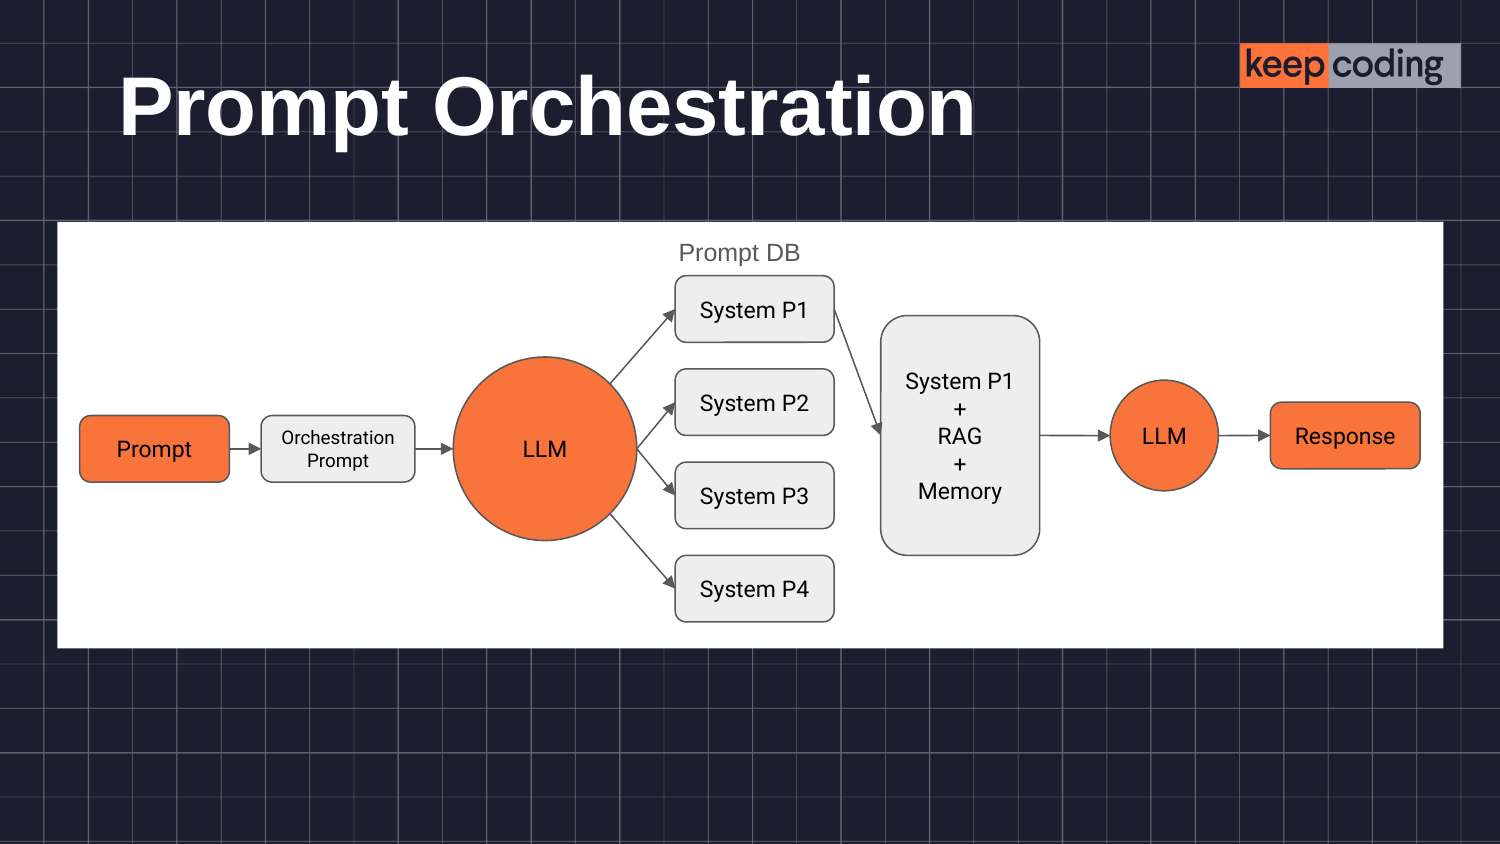

# Prompt Orchestration

Prompt DB
System P1
System P1
+
RAG
+
Memory
LLM
System P2
LLM
Response
Prompt
Orchestration Prompt
System P3
System P4